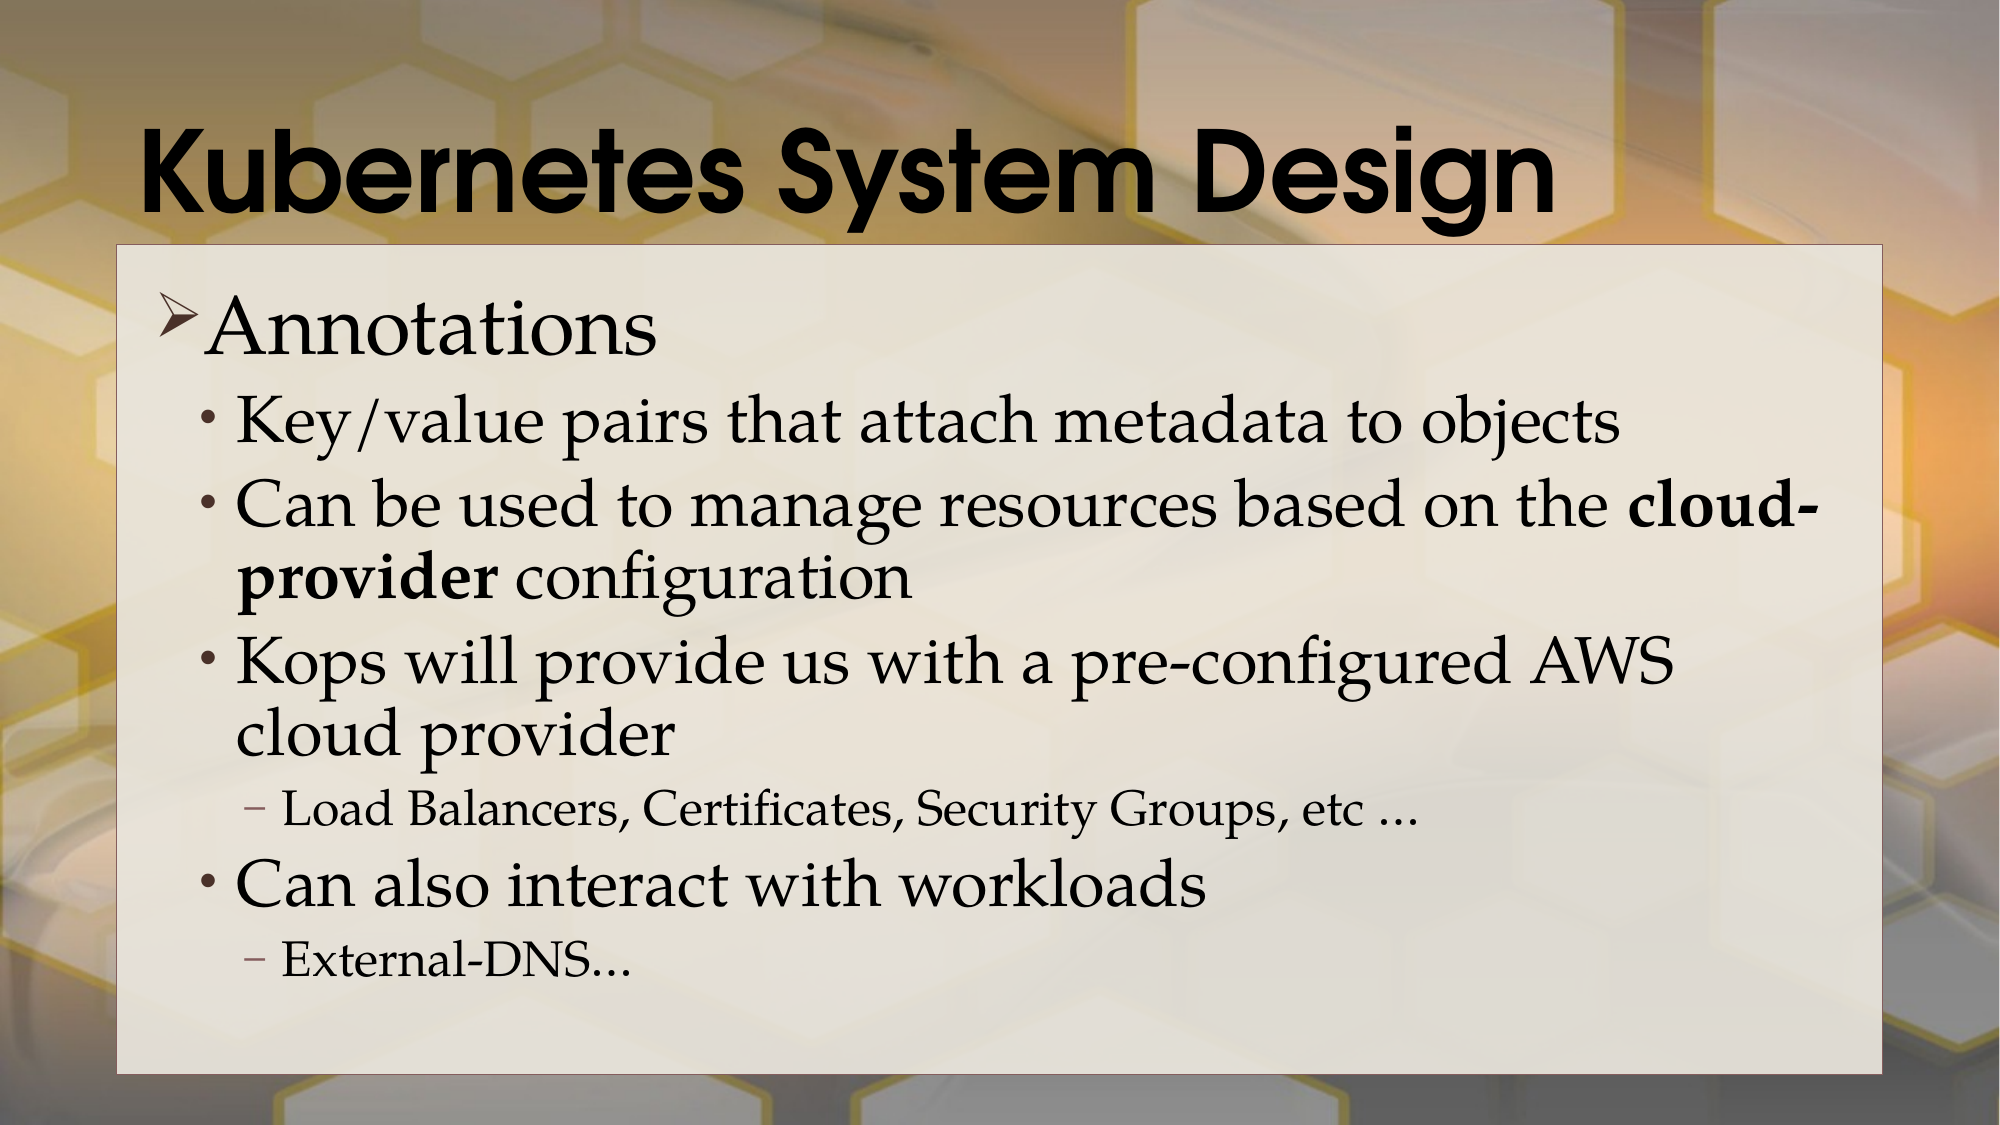

# Kubernetes System Design
Annotations
Key/value pairs that attach metadata to objects
Can be used to manage resources based on the cloud-provider configuration
Kops will provide us with a pre-configured AWS cloud provider
Load Balancers, Certificates, Security Groups, etc …
Can also interact with workloads
External-DNS…